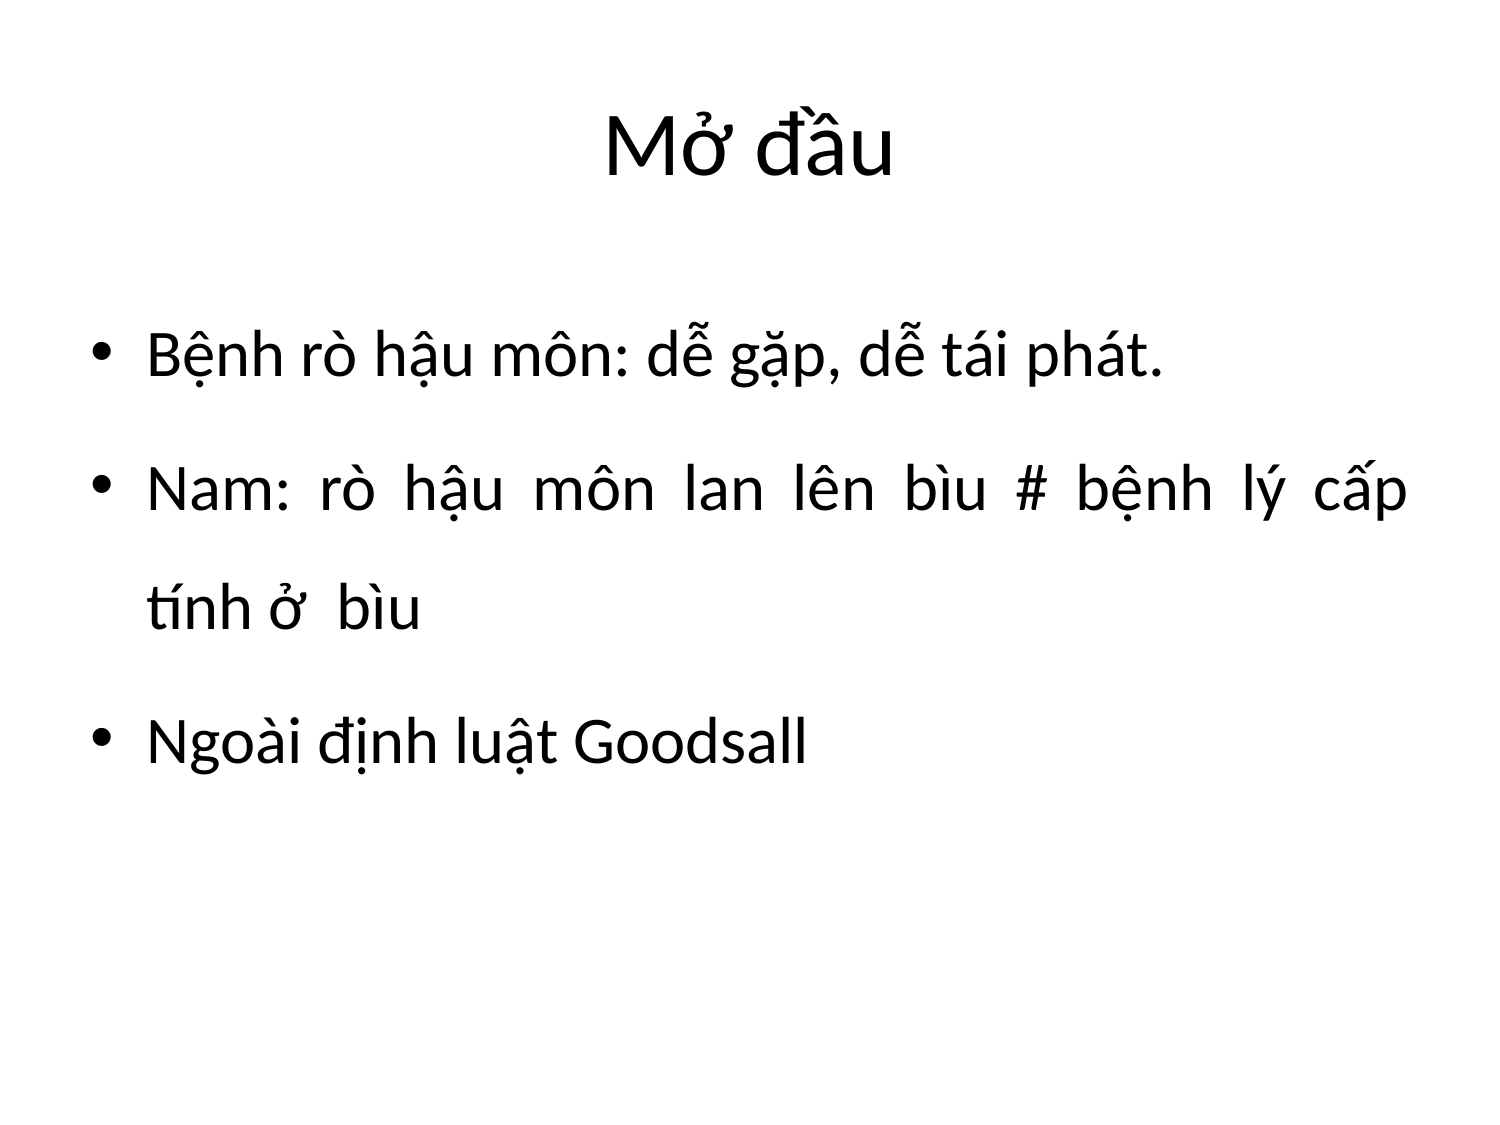

# Mở đầu
Bệnh rò hậu môn: dễ gặp, dễ tái phát.
Nam: rò hậu môn lan lên bìu # bệnh lý cấp tính ở  bìu
Ngoài định luật Goodsall